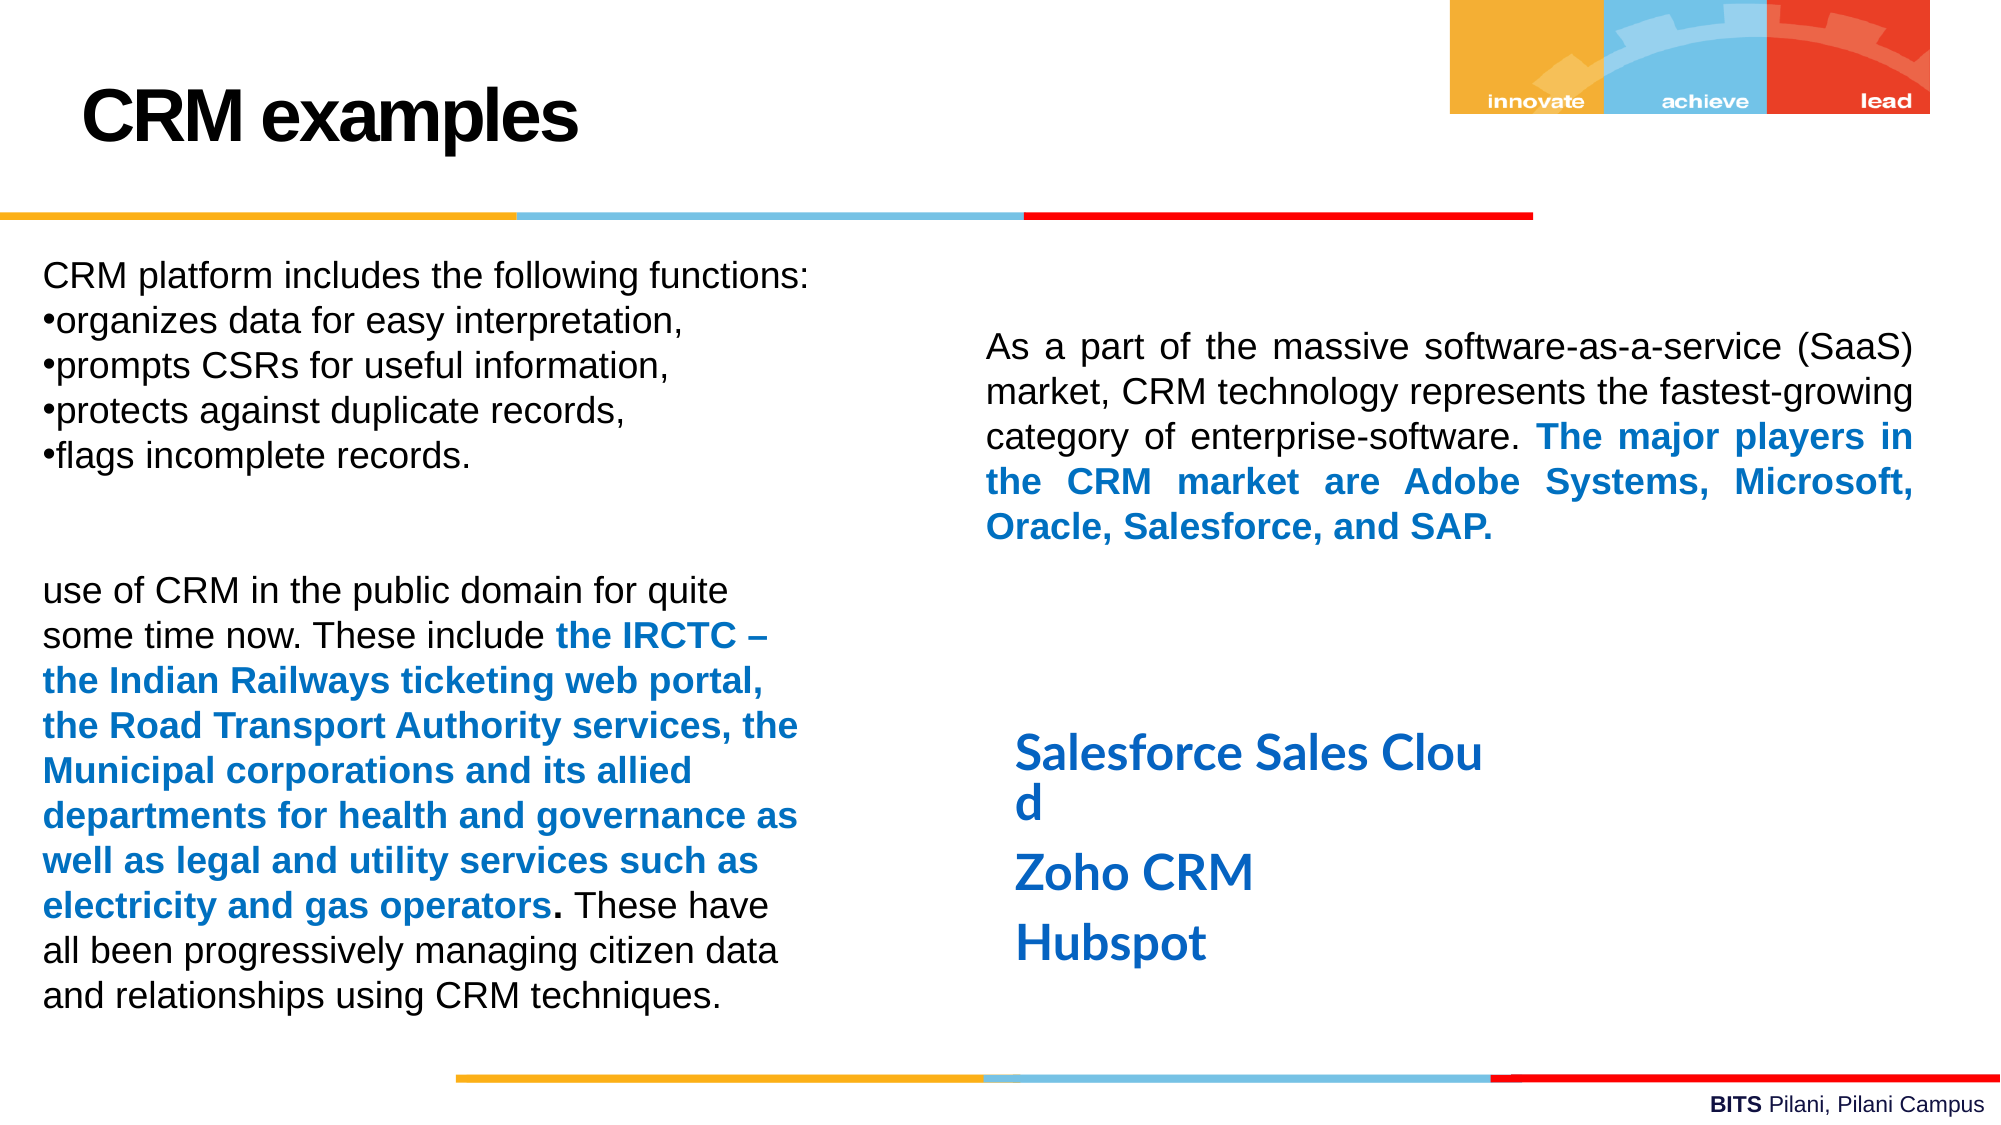

CRM examples
CRM platform includes the following functions:
organizes data for easy interpretation,
prompts CSRs for useful information,
protects against duplicate records,
flags incomplete records.
As a part of the massive software-as-a-service (SaaS) market, CRM technology represents the fastest-growing category of enterprise-software. The major players in the CRM market are Adobe Systems, Microsoft, Oracle, Salesforce, and SAP.
use of CRM in the public domain for quite some time now. These include the IRCTC – the Indian Railways ticketing web portal, the Road Transport Authority services, the Municipal corporations and its allied departments for health and governance as well as legal and utility services such as electricity and gas operators. These have all been progressively managing citizen data and relationships using CRM techniques.
Salesforce Sales Cloud
Zoho CRM
Hubspot